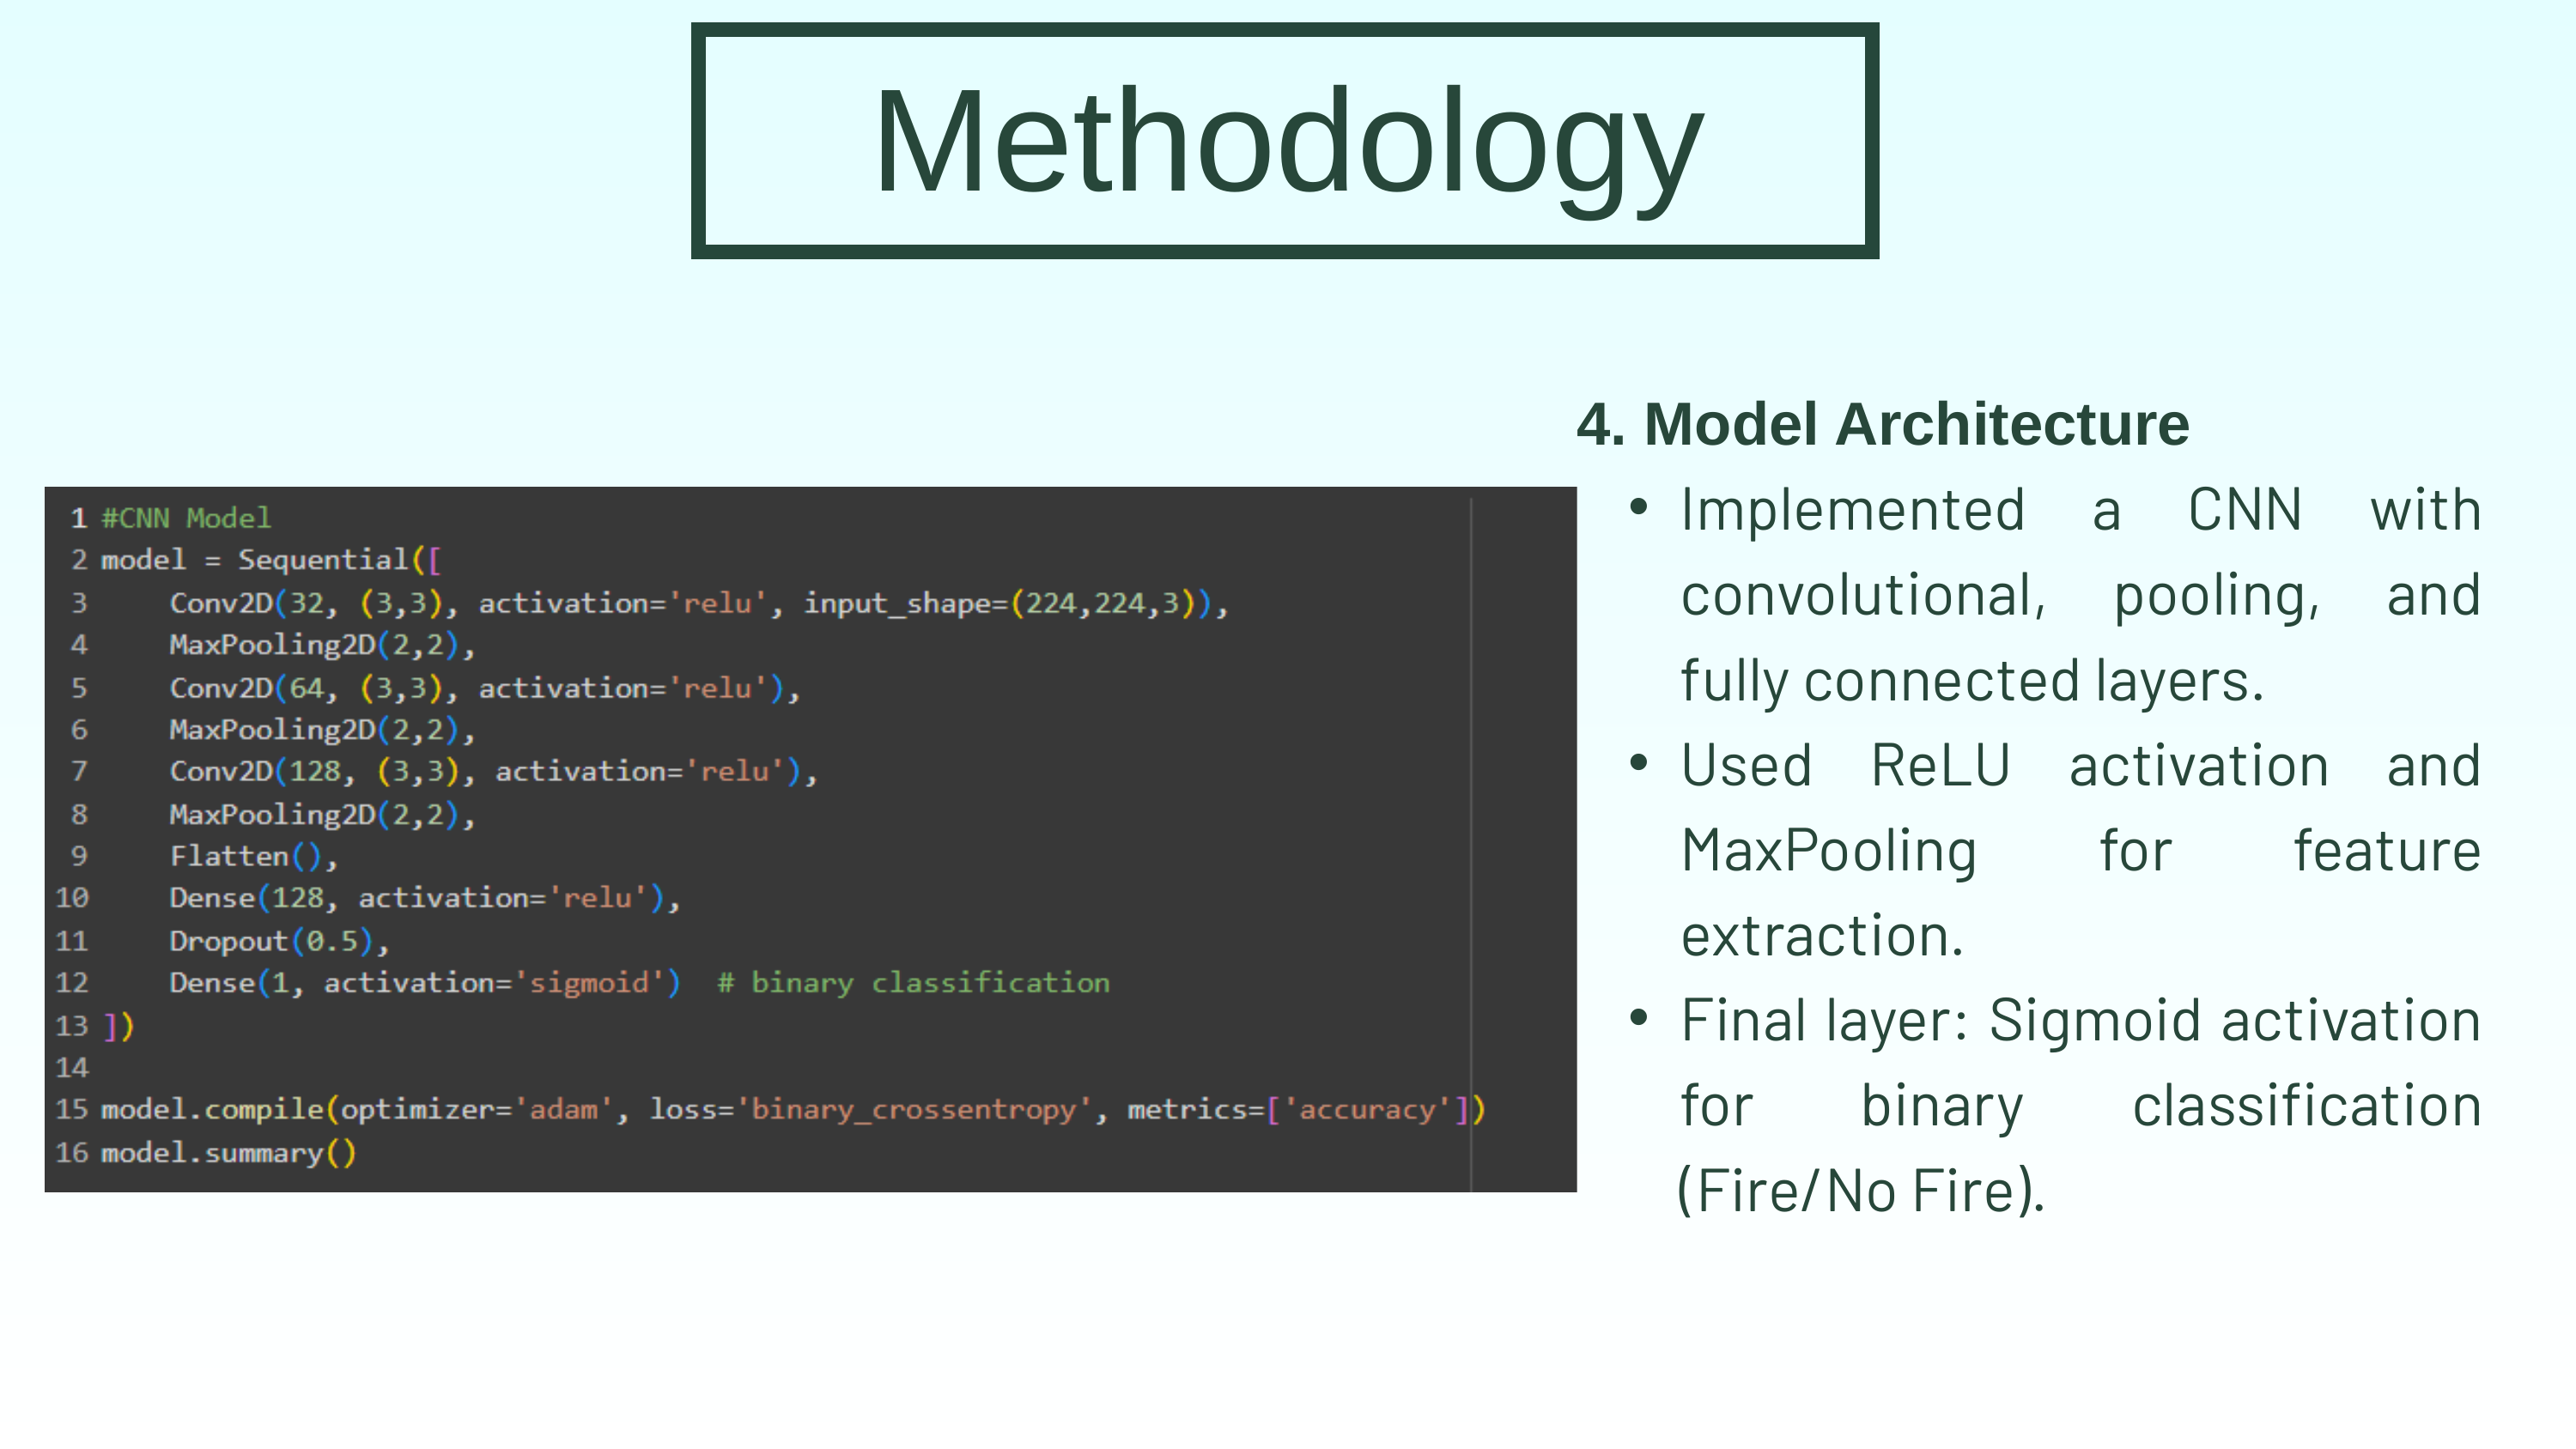

Methodology
4. Model Architecture
Implemented a CNN with convolutional, pooling, and fully connected layers.
Used ReLU activation and MaxPooling for feature extraction.
Final layer: Sigmoid activation for binary classification (Fire/No Fire).